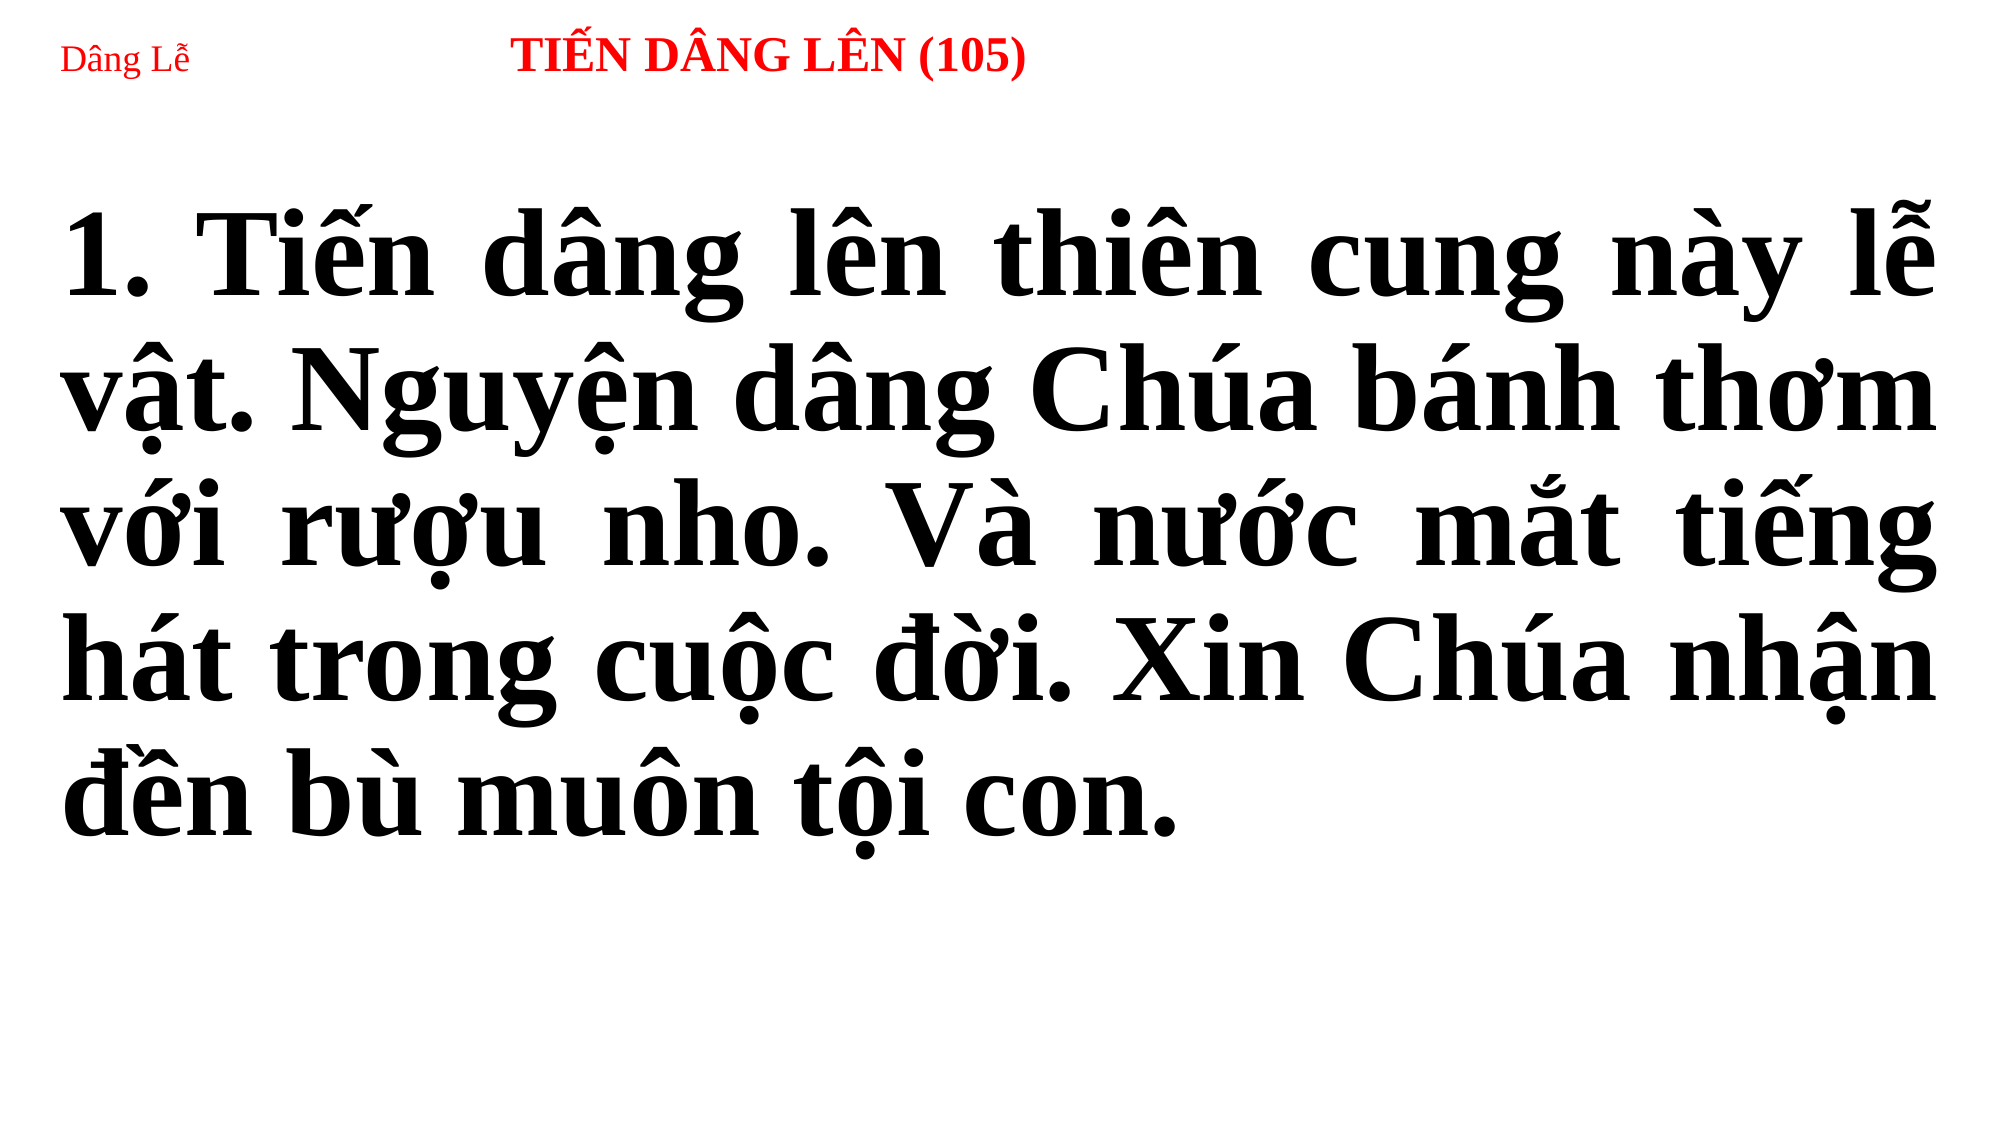

# Dâng Lễ                                 	TIẾN DÂNG LÊN (105)
1. Tiến dâng lên thiên cung này lễ vật. Nguyện dâng Chúa bánh thơm với rượu nho. Và nước mắt tiếng hát trong cuộc đời. Xin Chúa nhận đền bù muôn tội con.